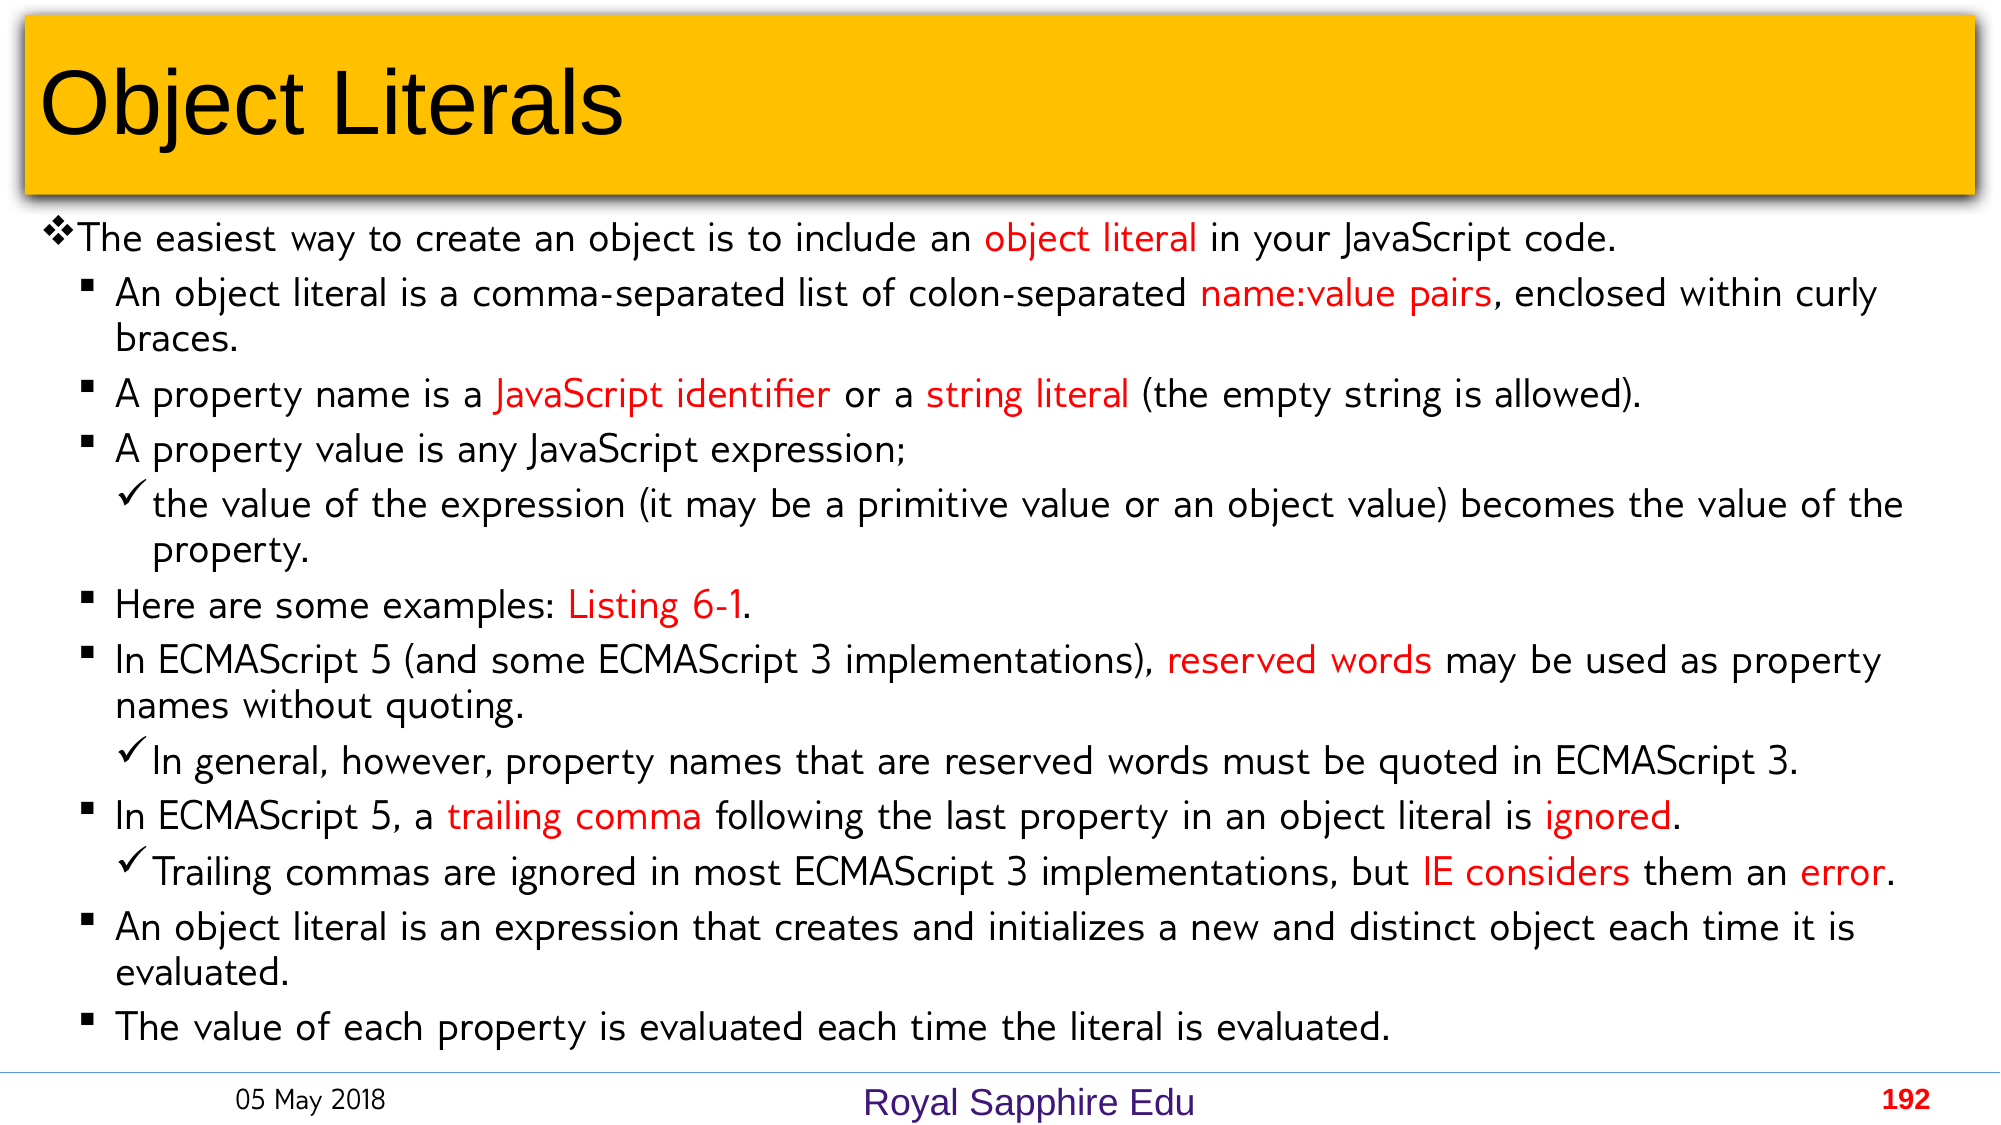

# Object Literals
The easiest way to create an object is to include an object literal in your JavaScript code.
An object literal is a comma-separated list of colon-separated name:value pairs, enclosed within curly braces.
A property name is a JavaScript identifier or a string literal (the empty string is allowed).
A property value is any JavaScript expression;
the value of the expression (it may be a primitive value or an object value) becomes the value of the property.
Here are some examples: Listing 6-1.
In ECMAScript 5 (and some ECMAScript 3 implementations), reserved words may be used as property names without quoting.
In general, however, property names that are reserved words must be quoted in ECMAScript 3.
In ECMAScript 5, a trailing comma following the last property in an object literal is ignored.
Trailing commas are ignored in most ECMAScript 3 implementations, but IE considers them an error.
An object literal is an expression that creates and initializes a new and distinct object each time it is evaluated.
The value of each property is evaluated each time the literal is evaluated.
05 May 2018
192